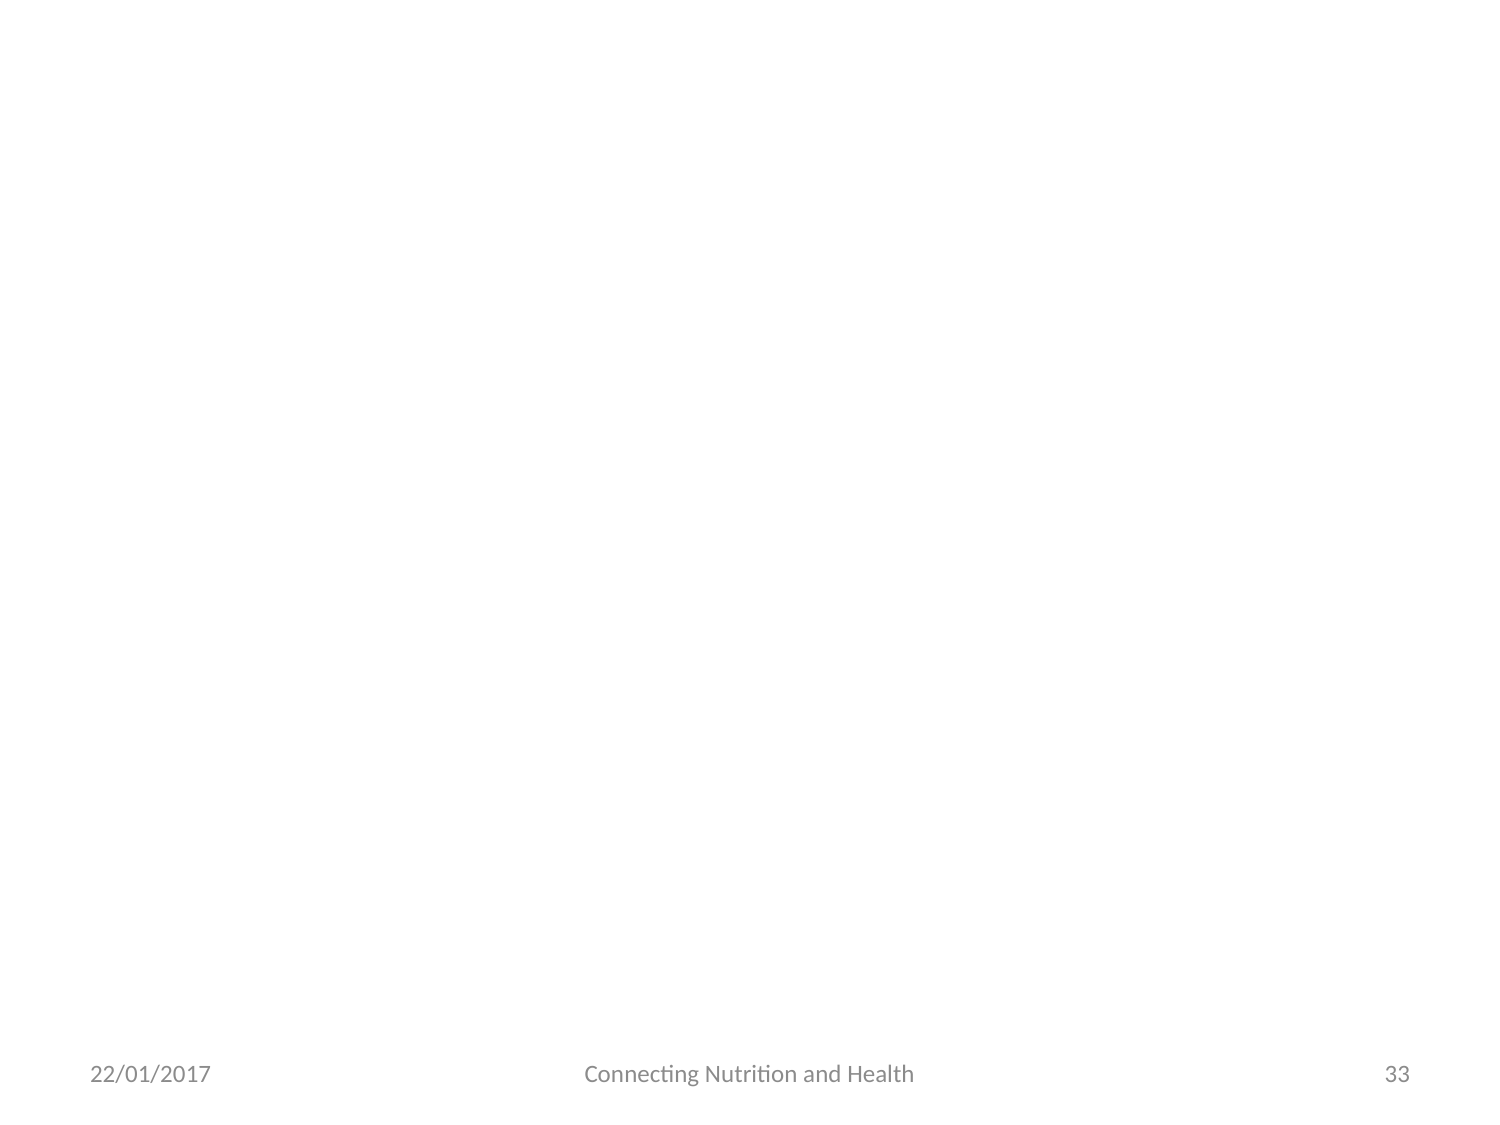

#

22/01/2017
Connecting Nutrition and Health
33